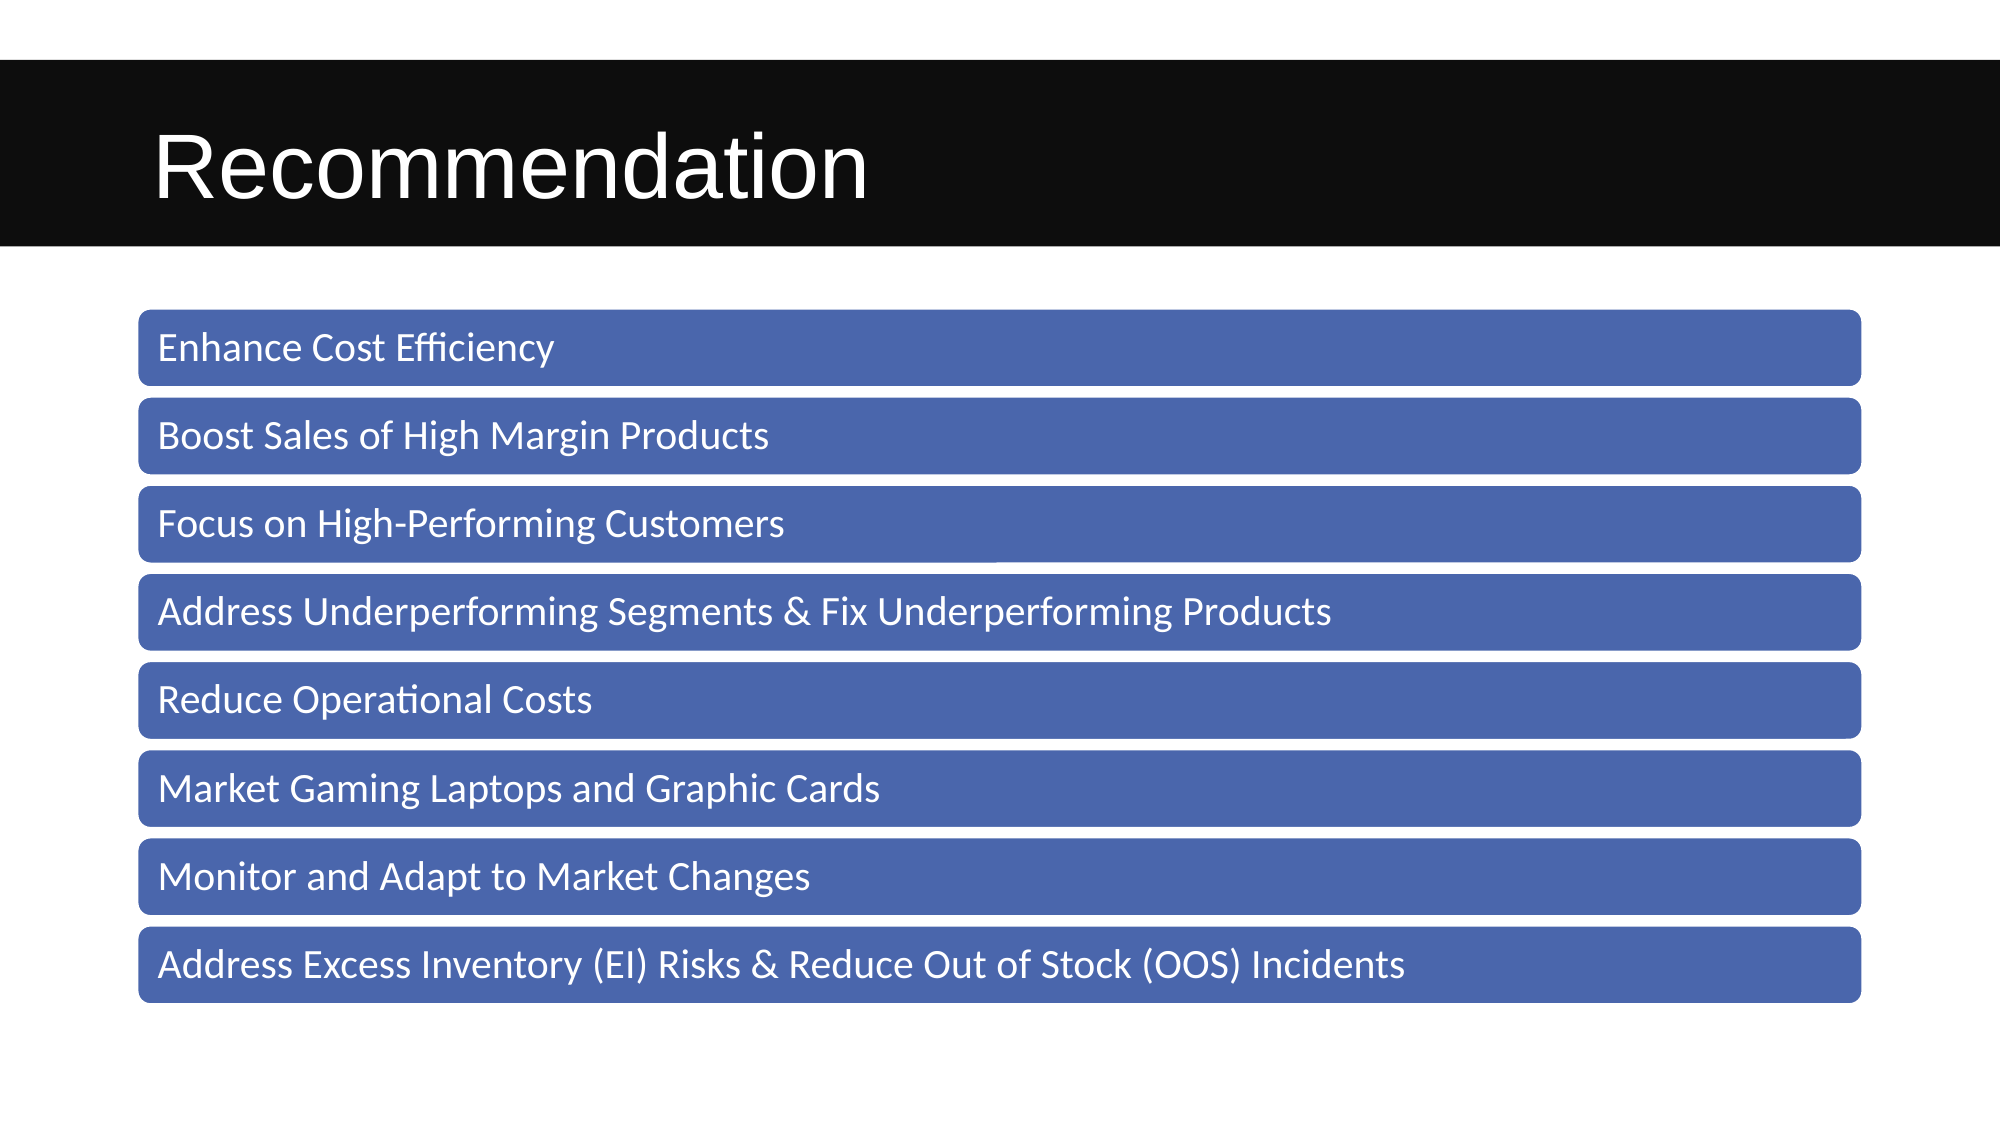

# Recommendation
Enhance Cost Efficiency
Boost Sales of High Margin Products
Focus on High-Performing Customers
Address Underperforming Segments & Fix Underperforming Products
Reduce Operational Costs
Market Gaming Laptops and Graphic Cards
Monitor and Adapt to Market Changes
Address Excess Inventory (EI) Risks & Reduce Out of Stock (OOS) Incidents